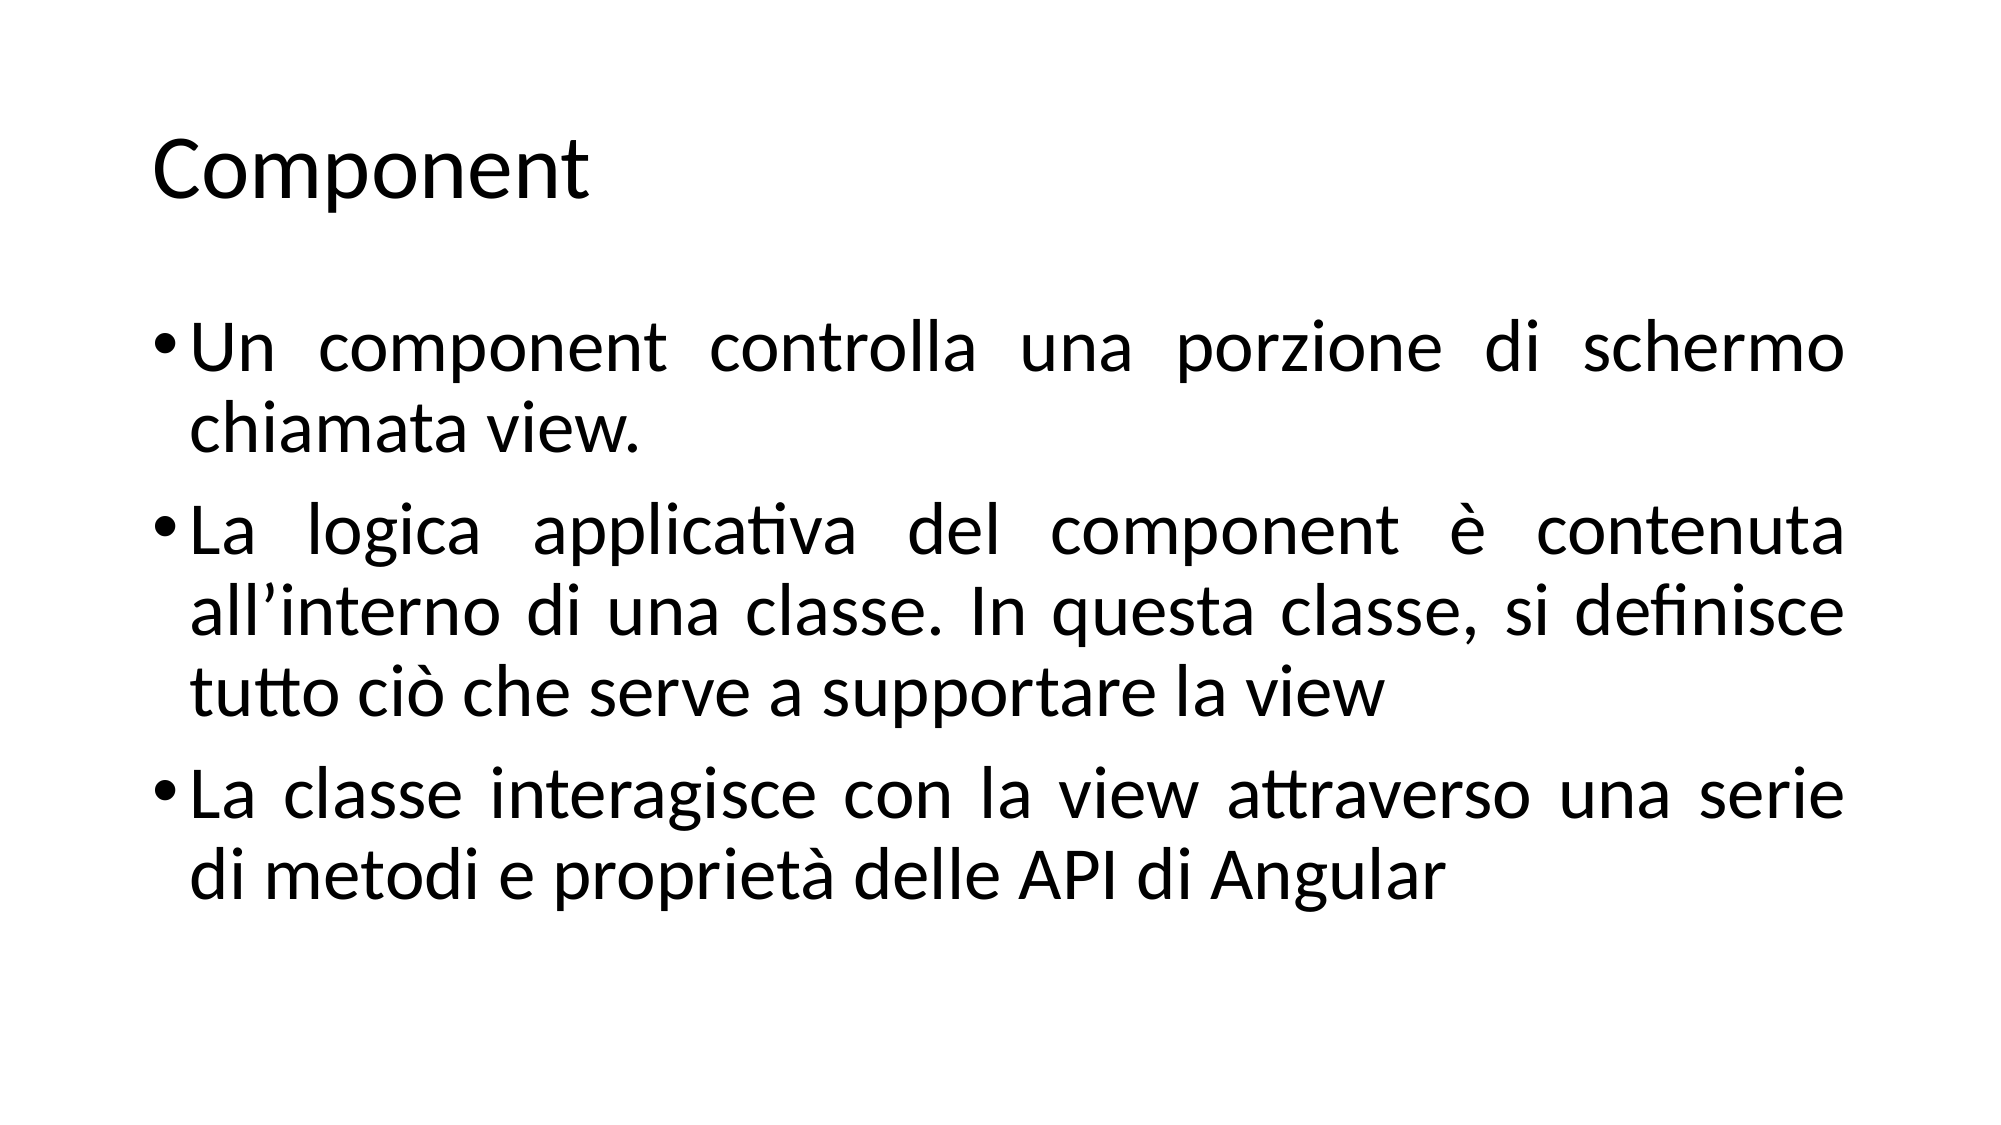

# Component
Un component controlla una porzione di schermo chiamata view.
La logica applicativa del component è contenuta all’interno di una classe. In questa classe, si definisce tutto ciò che serve a supportare la view
La classe interagisce con la view attraverso una serie di metodi e proprietà delle API di Angular